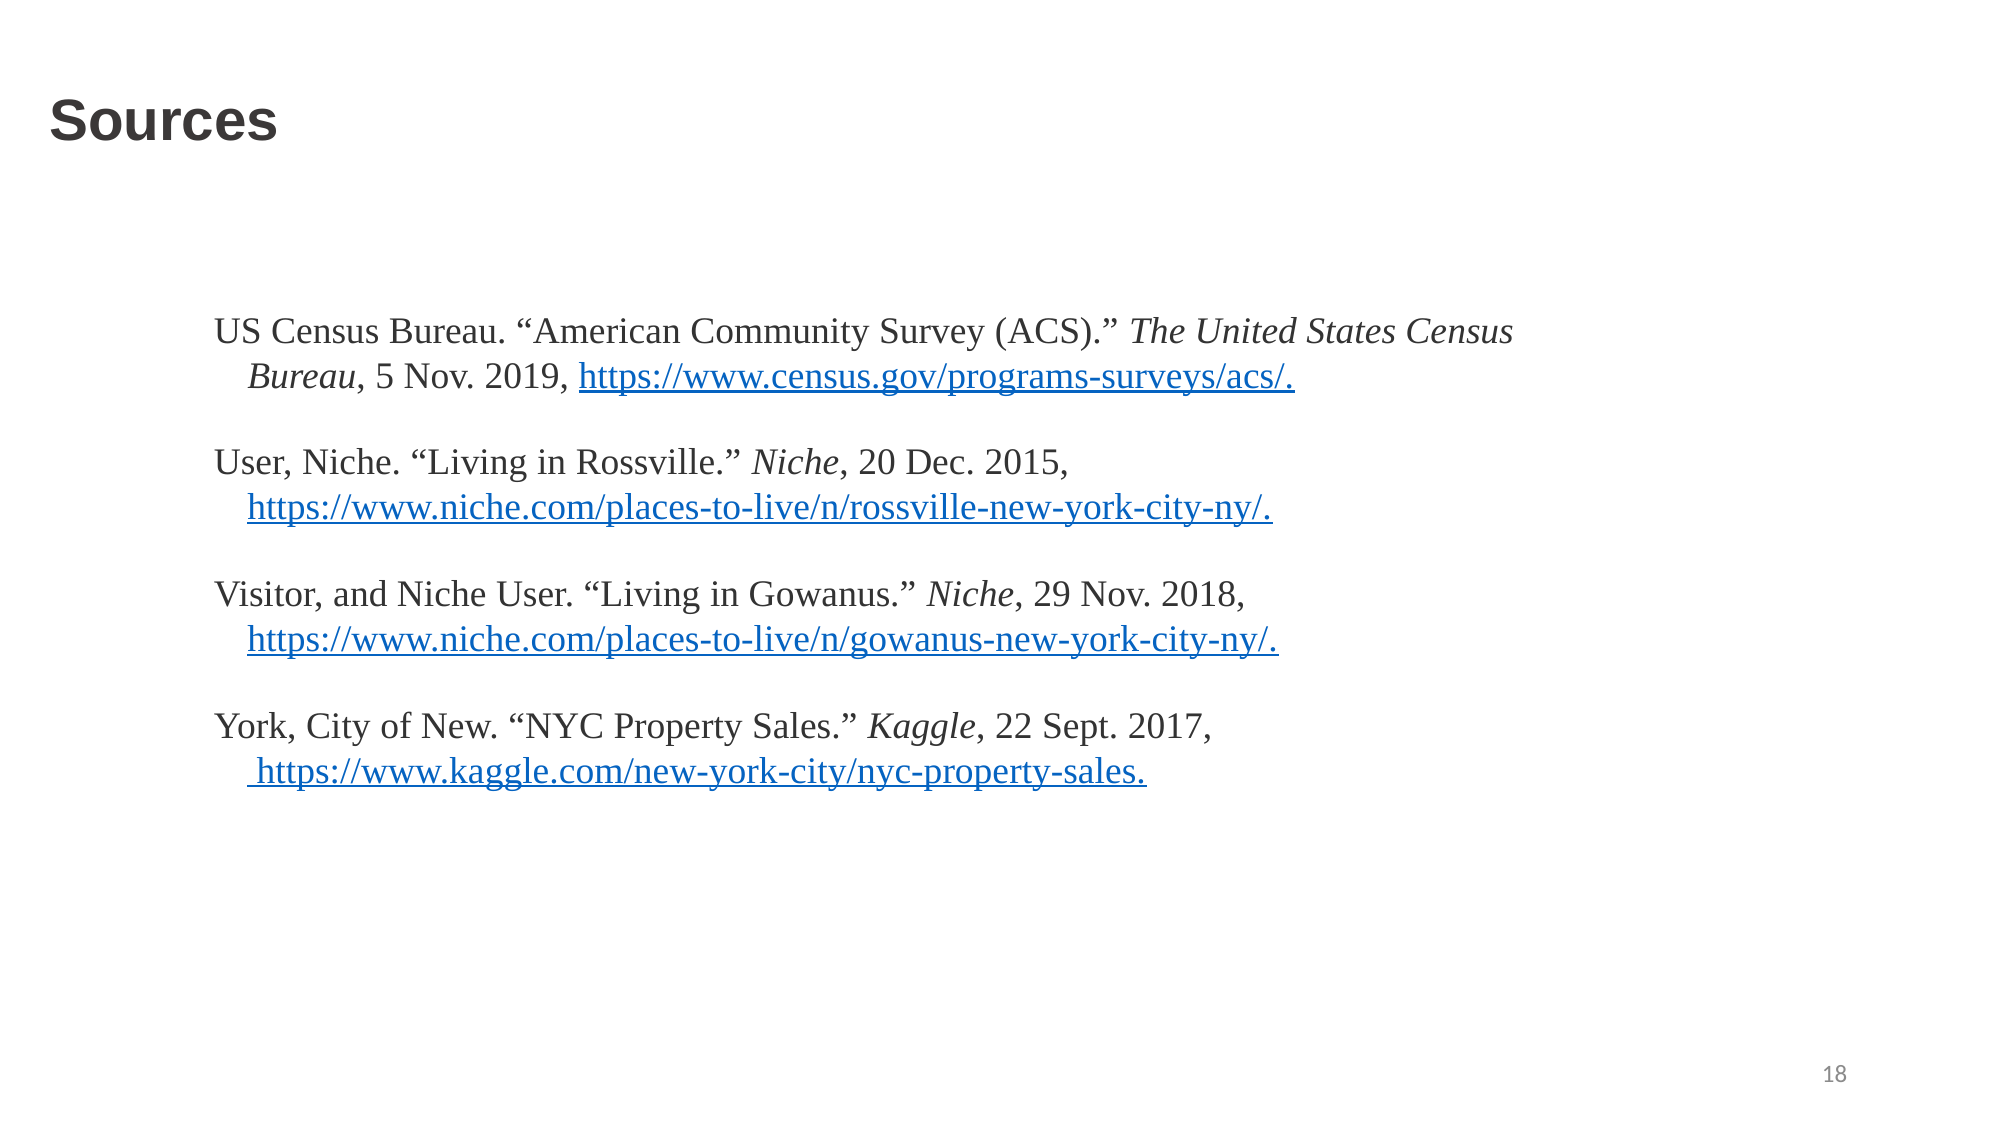

#
Sources
US Census Bureau. “American Community Survey (ACS).” The United States Census Bureau, 5 Nov. 2019, https://www.census.gov/programs-surveys/acs/.
User, Niche. “Living in Rossville.” Niche, 20 Dec. 2015, https://www.niche.com/places-to-live/n/rossville-new-york-city-ny/.
Visitor, and Niche User. “Living in Gowanus.” Niche, 29 Nov. 2018, https://www.niche.com/places-to-live/n/gowanus-new-york-city-ny/.
York, City of New. “NYC Property Sales.” Kaggle, 22 Sept. 2017, https://www.kaggle.com/new-york-city/nyc-property-sales.

18